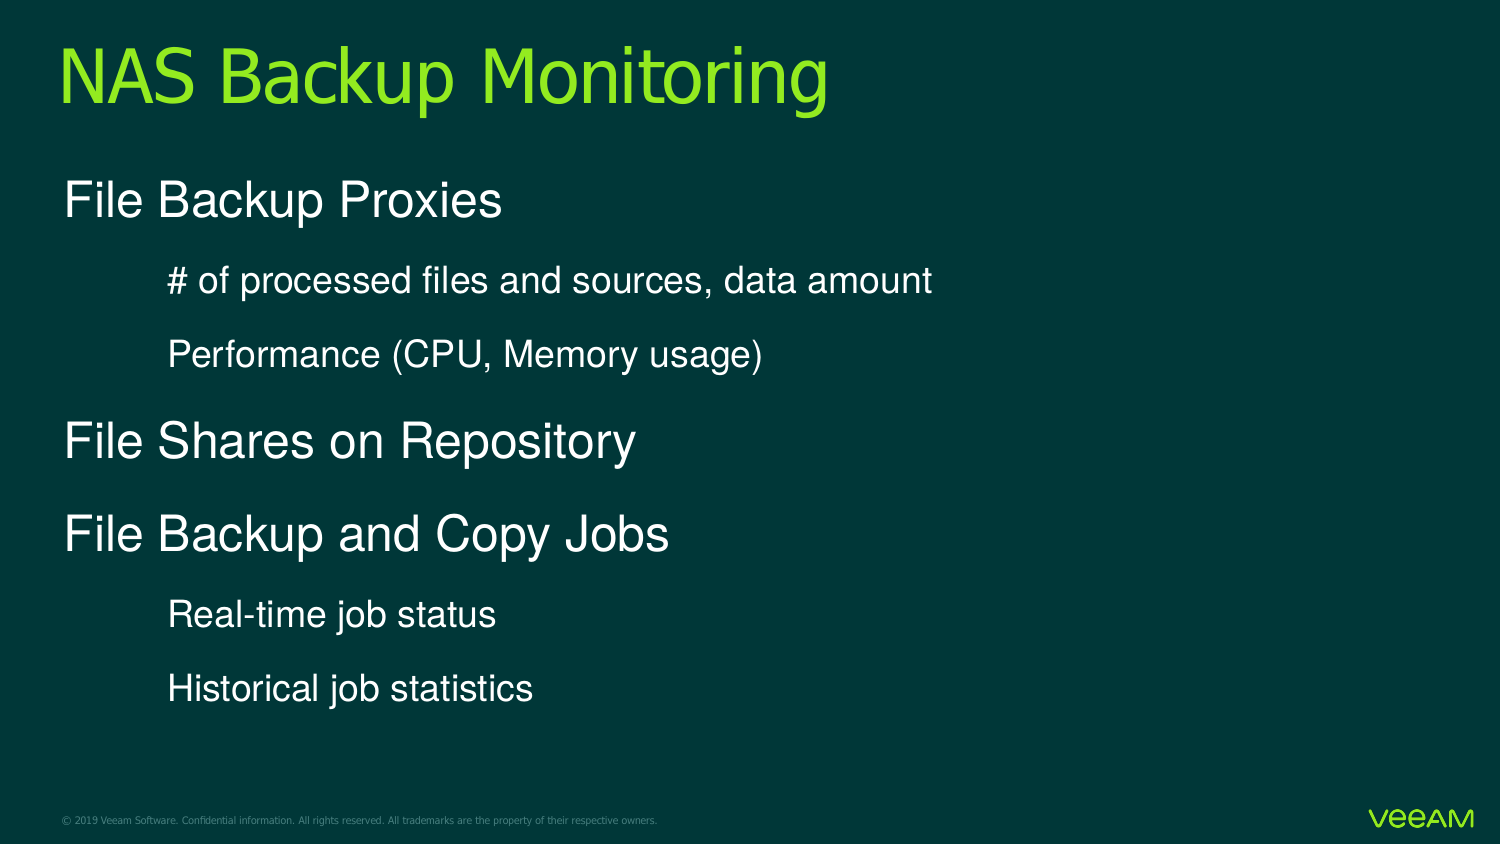

# NAS Backup Monitoring
File Backup Proxies
# of processed files and sources, data amount
Performance (CPU, Memory usage)
File Shares on Repository
File Backup and Copy Jobs
Real-time job status
Historical job statistics